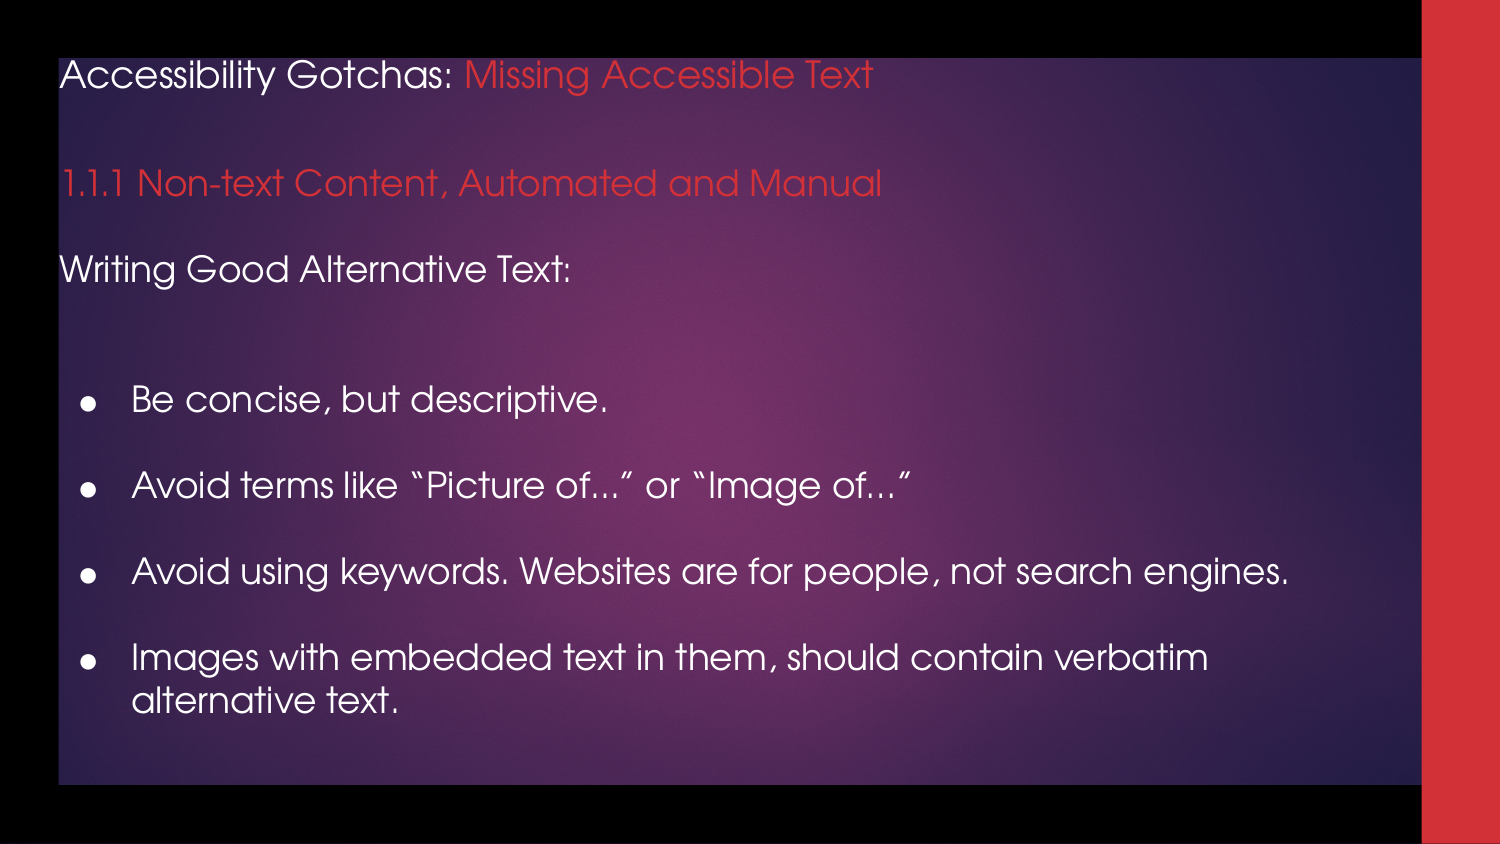

# Accessibility Gotchas: Missing Accessible Text
1.1.1 Non-text Content, Automated and Manual

Writing Good Alternative Text:

Be concise, but descriptive.

Avoid terms like “Picture of...” or “Image of…”

Avoid using keywords. Websites are for people, not search engines.

Images with embedded text in them, should contain verbatim alternative text.